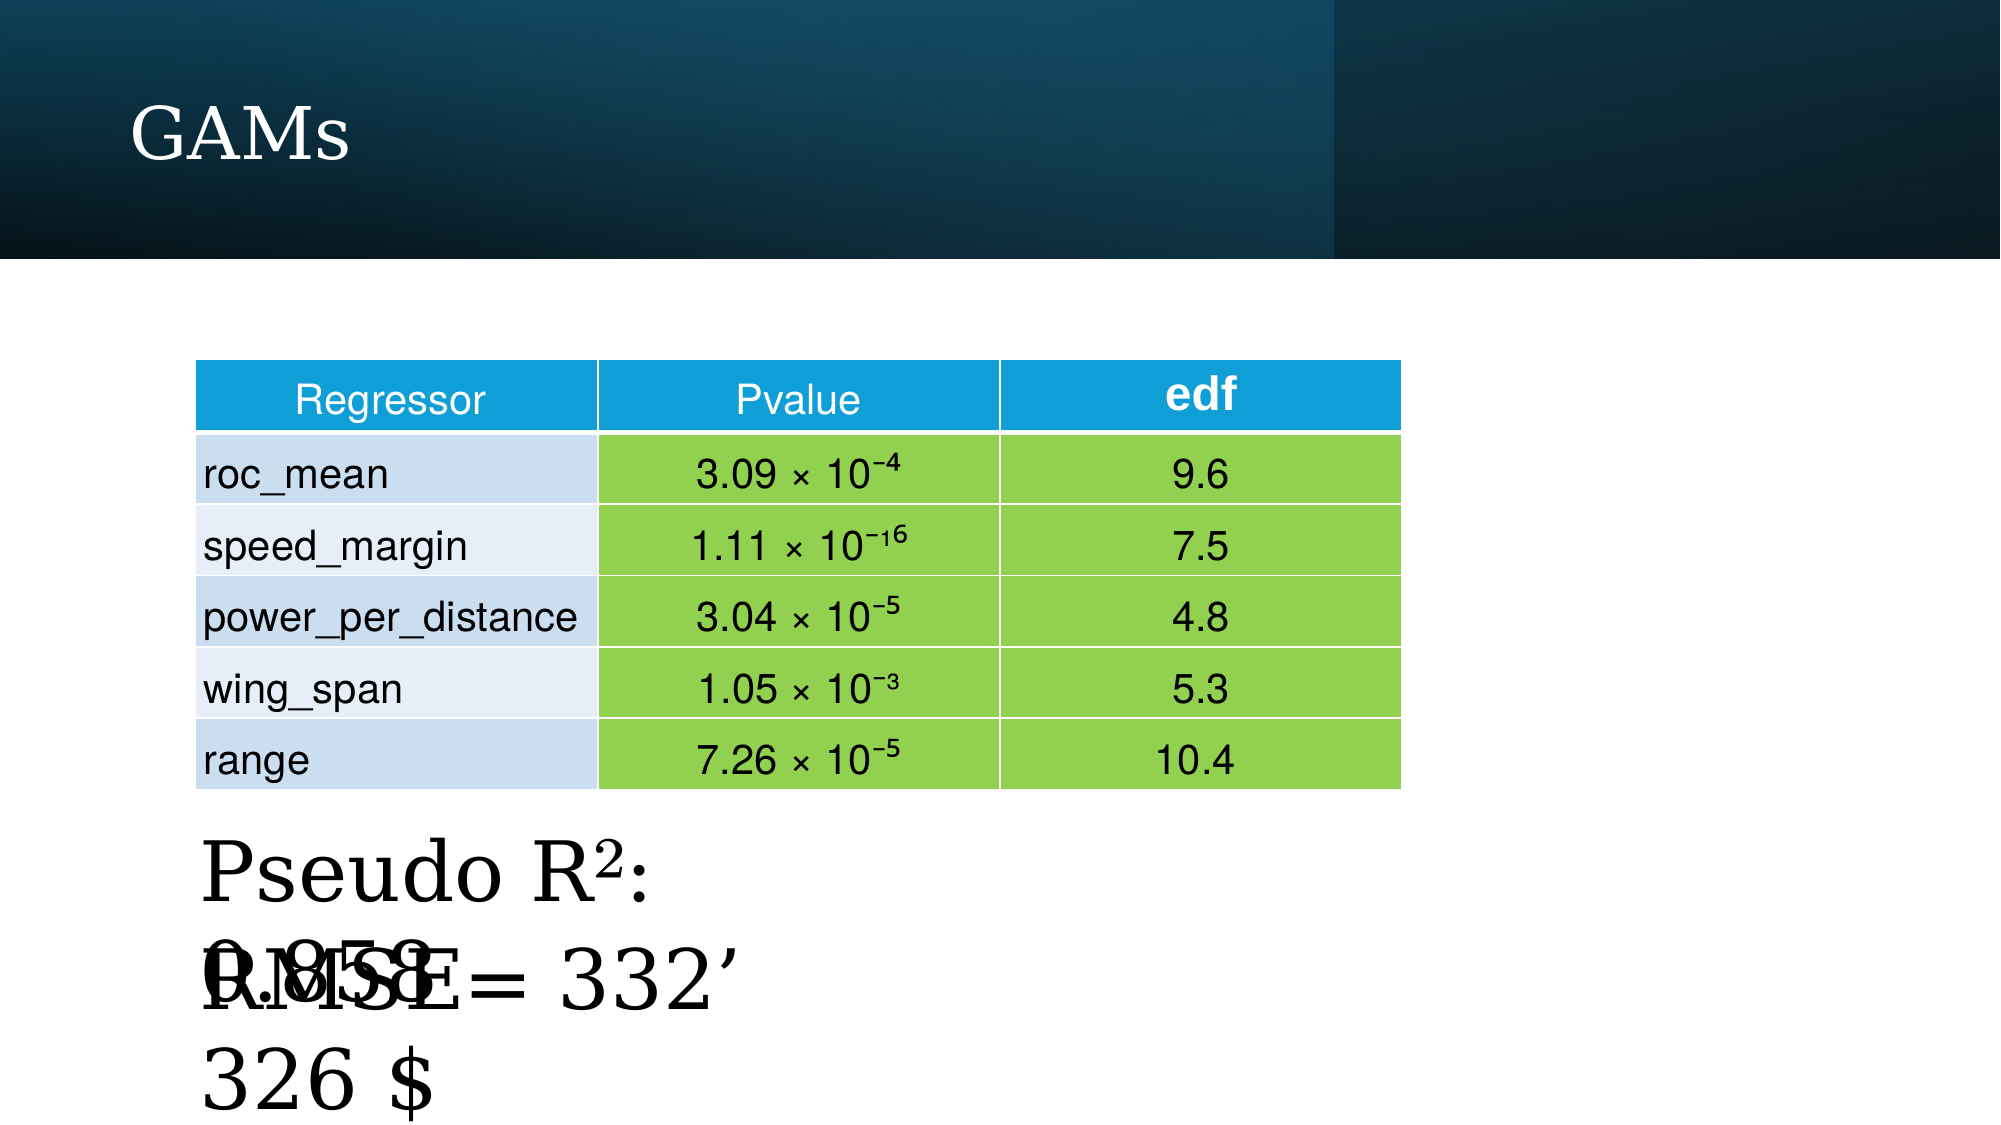

GAMs
| Regressor | Pvalue | edf |
| --- | --- | --- |
| roc\_mean | 3.09 × 10⁻⁴ | 9.6 |
| speed\_margin | 1.11 × 10⁻¹⁶ | 7.5 |
| power\_per\_distance | 3.04 × 10⁻⁵ | 4.8 |
| wing\_span | 1.05 × 10⁻³ | 5.3 |
| range | 7.26 × 10⁻⁵ | 10.4 |
Pseudo R²: 0.858
RMSE= 332’ 326 $